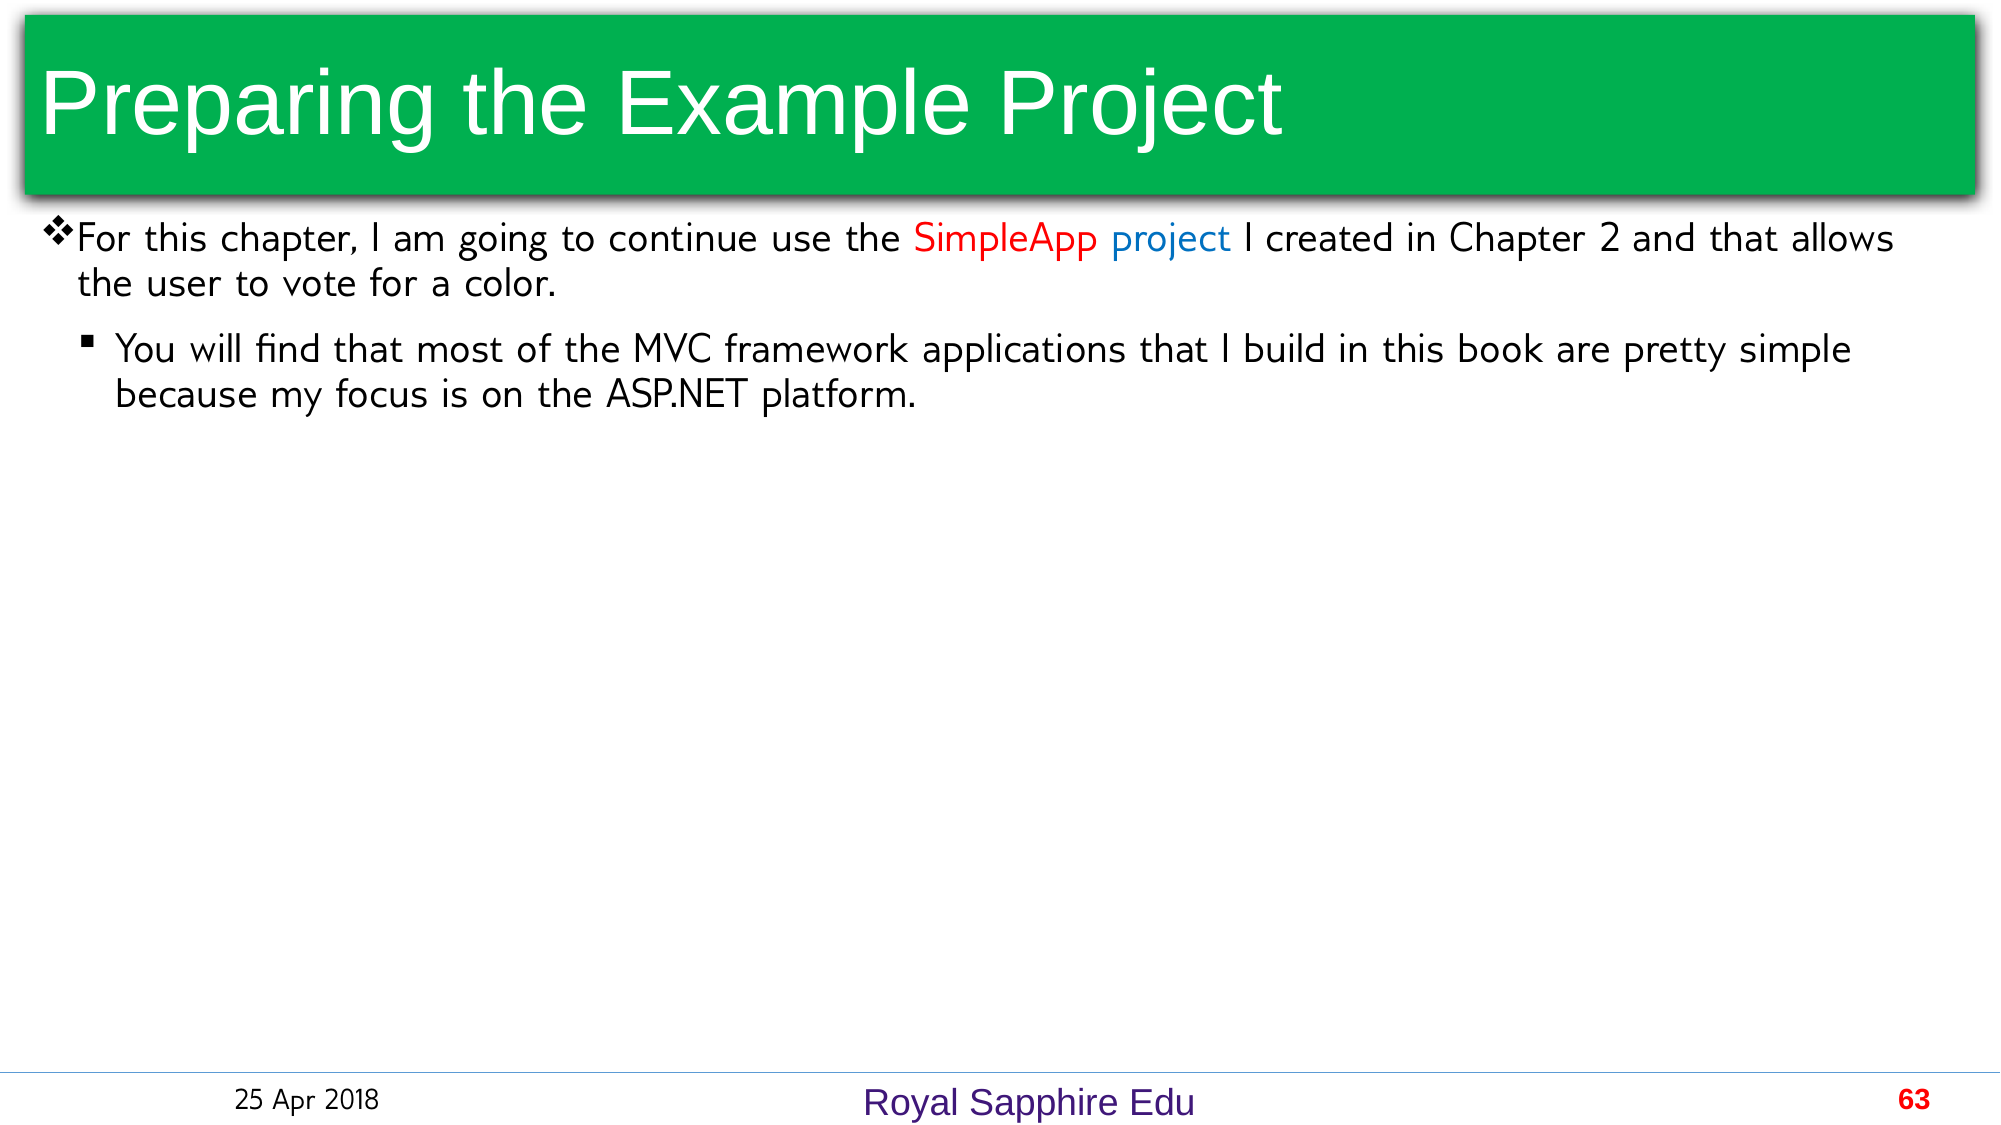

# Preparing the Example Project
For this chapter, I am going to continue use the SimpleApp project I created in Chapter 2 and that allows the user to vote for a color.
You will find that most of the MVC framework applications that I build in this book are pretty simple because my focus is on the ASP.NET platform.
25 Apr 2018
63